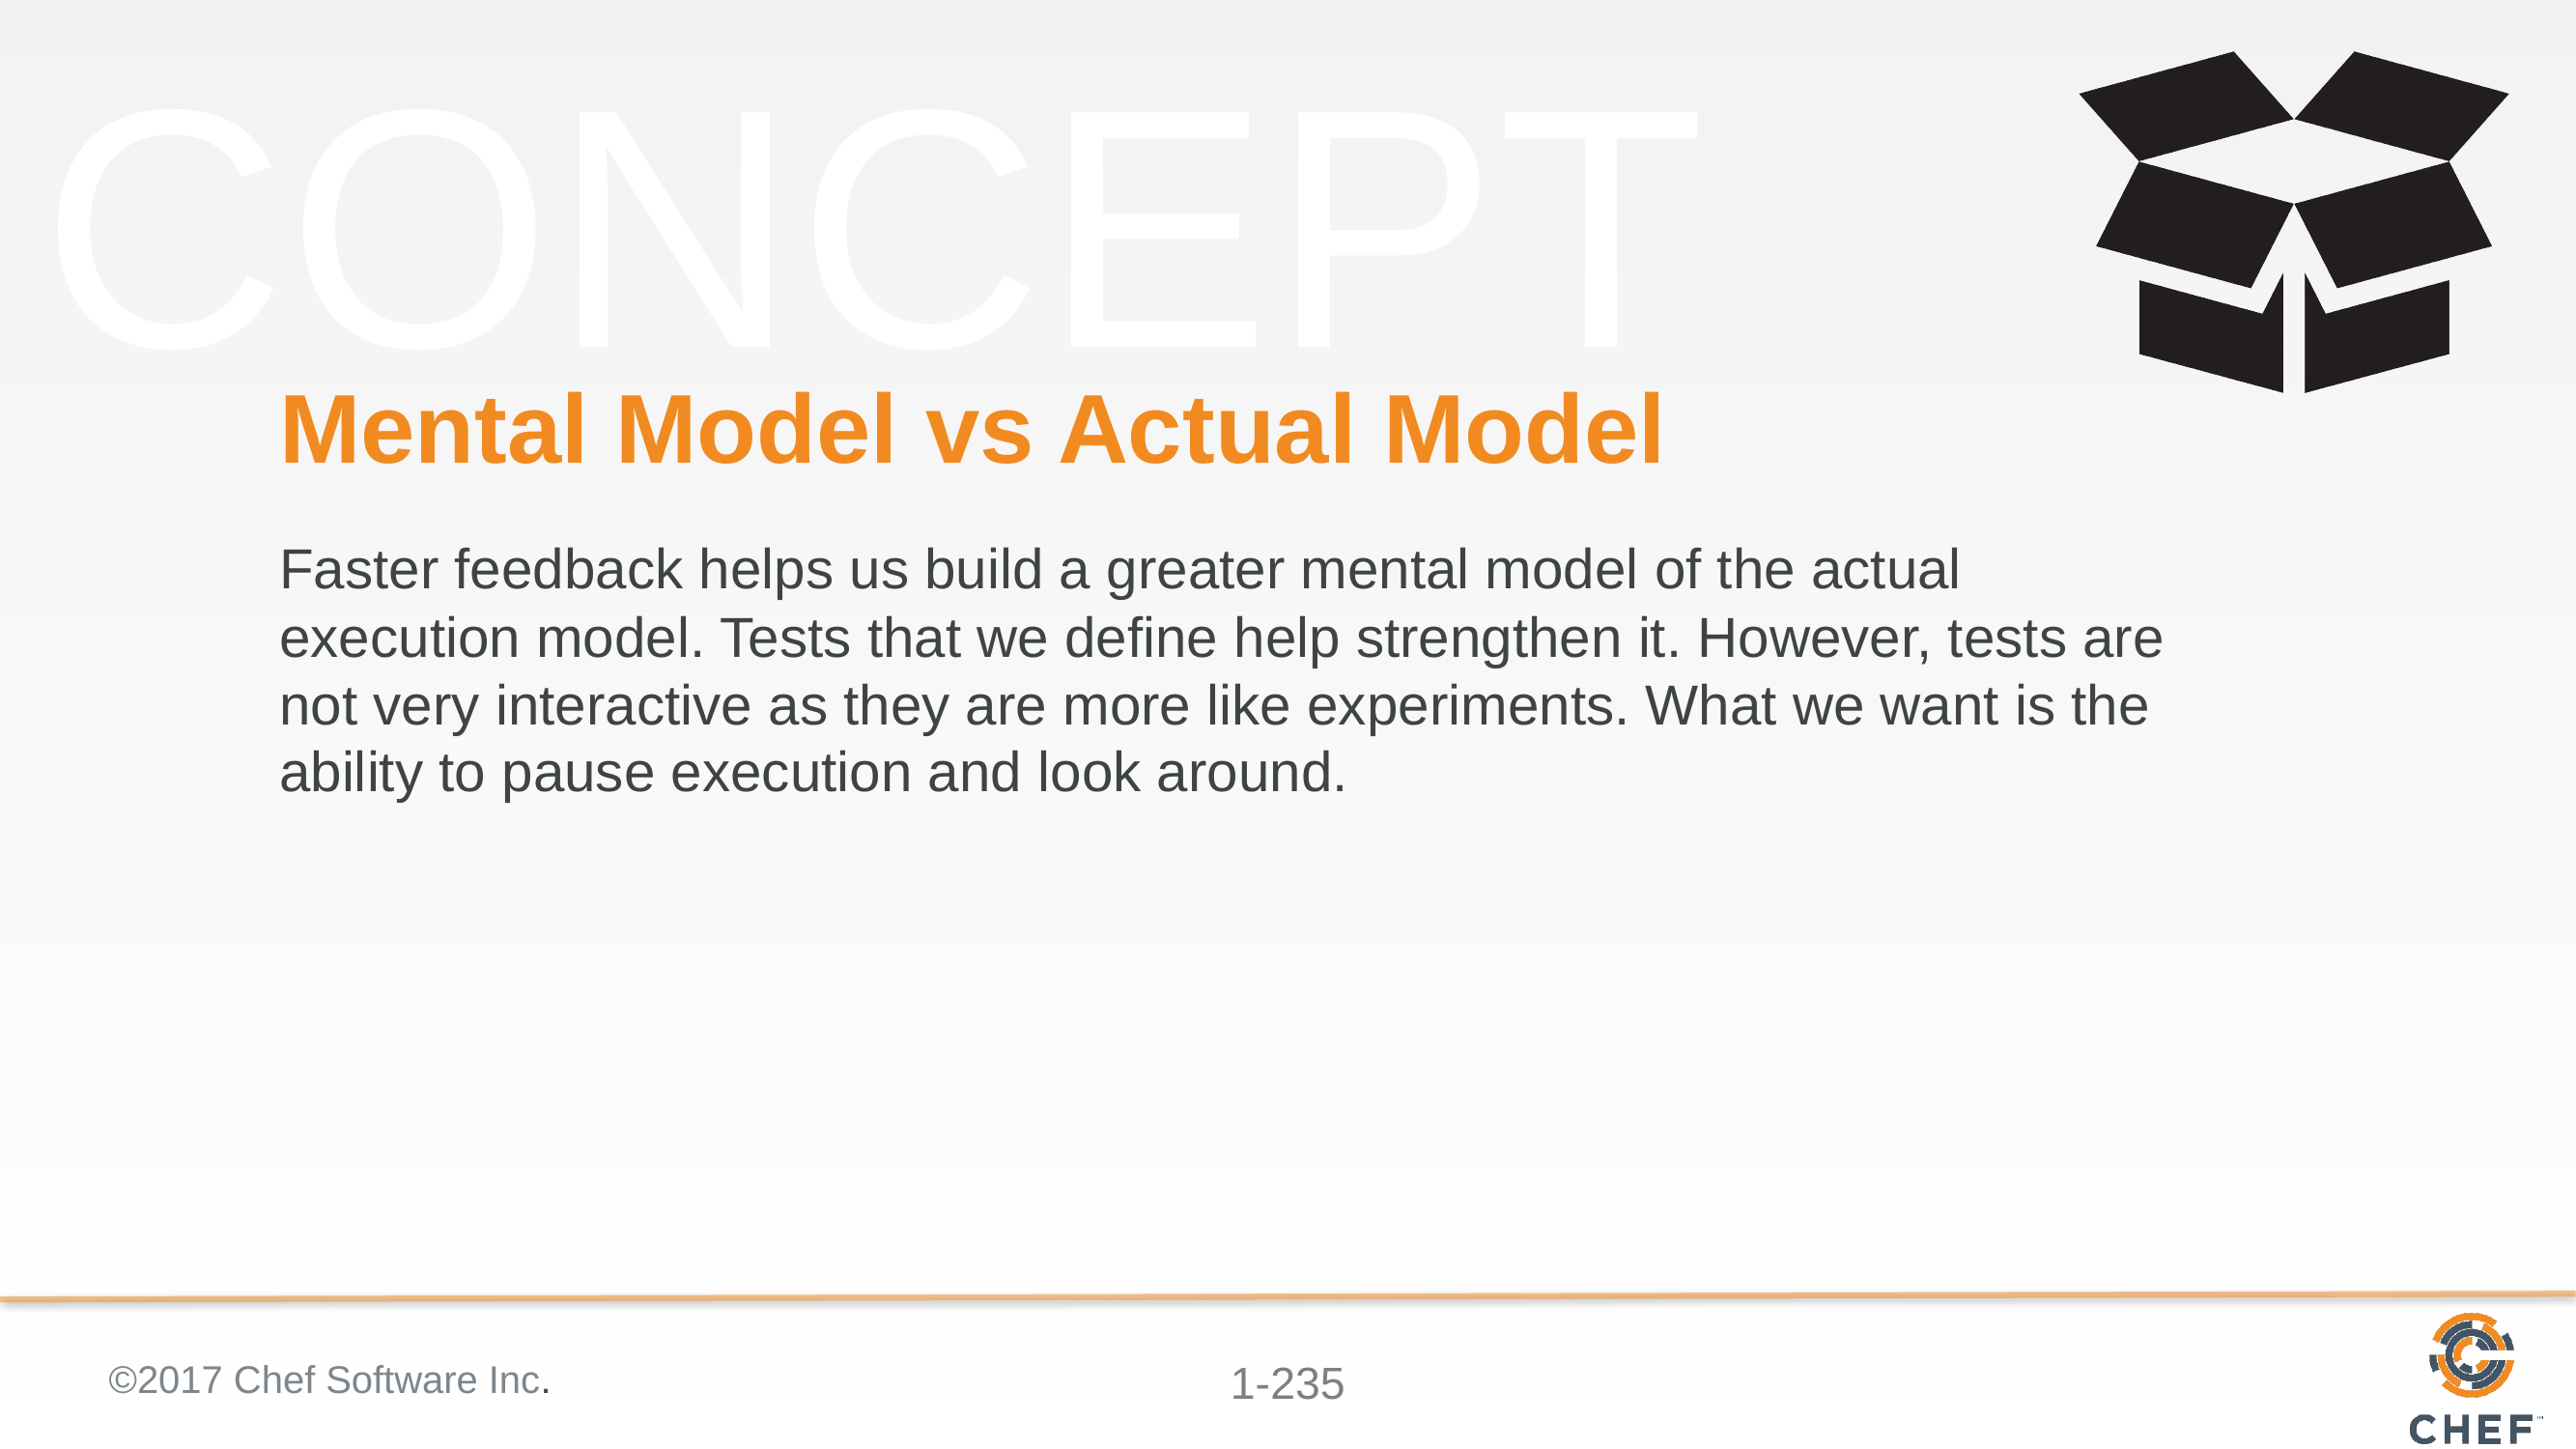

# Mental Model vs Actual Model
Faster feedback helps us build a greater mental model of the actual execution model. Tests that we define help strengthen it. However, tests are not very interactive as they are more like experiments. What we want is the ability to pause execution and look around.